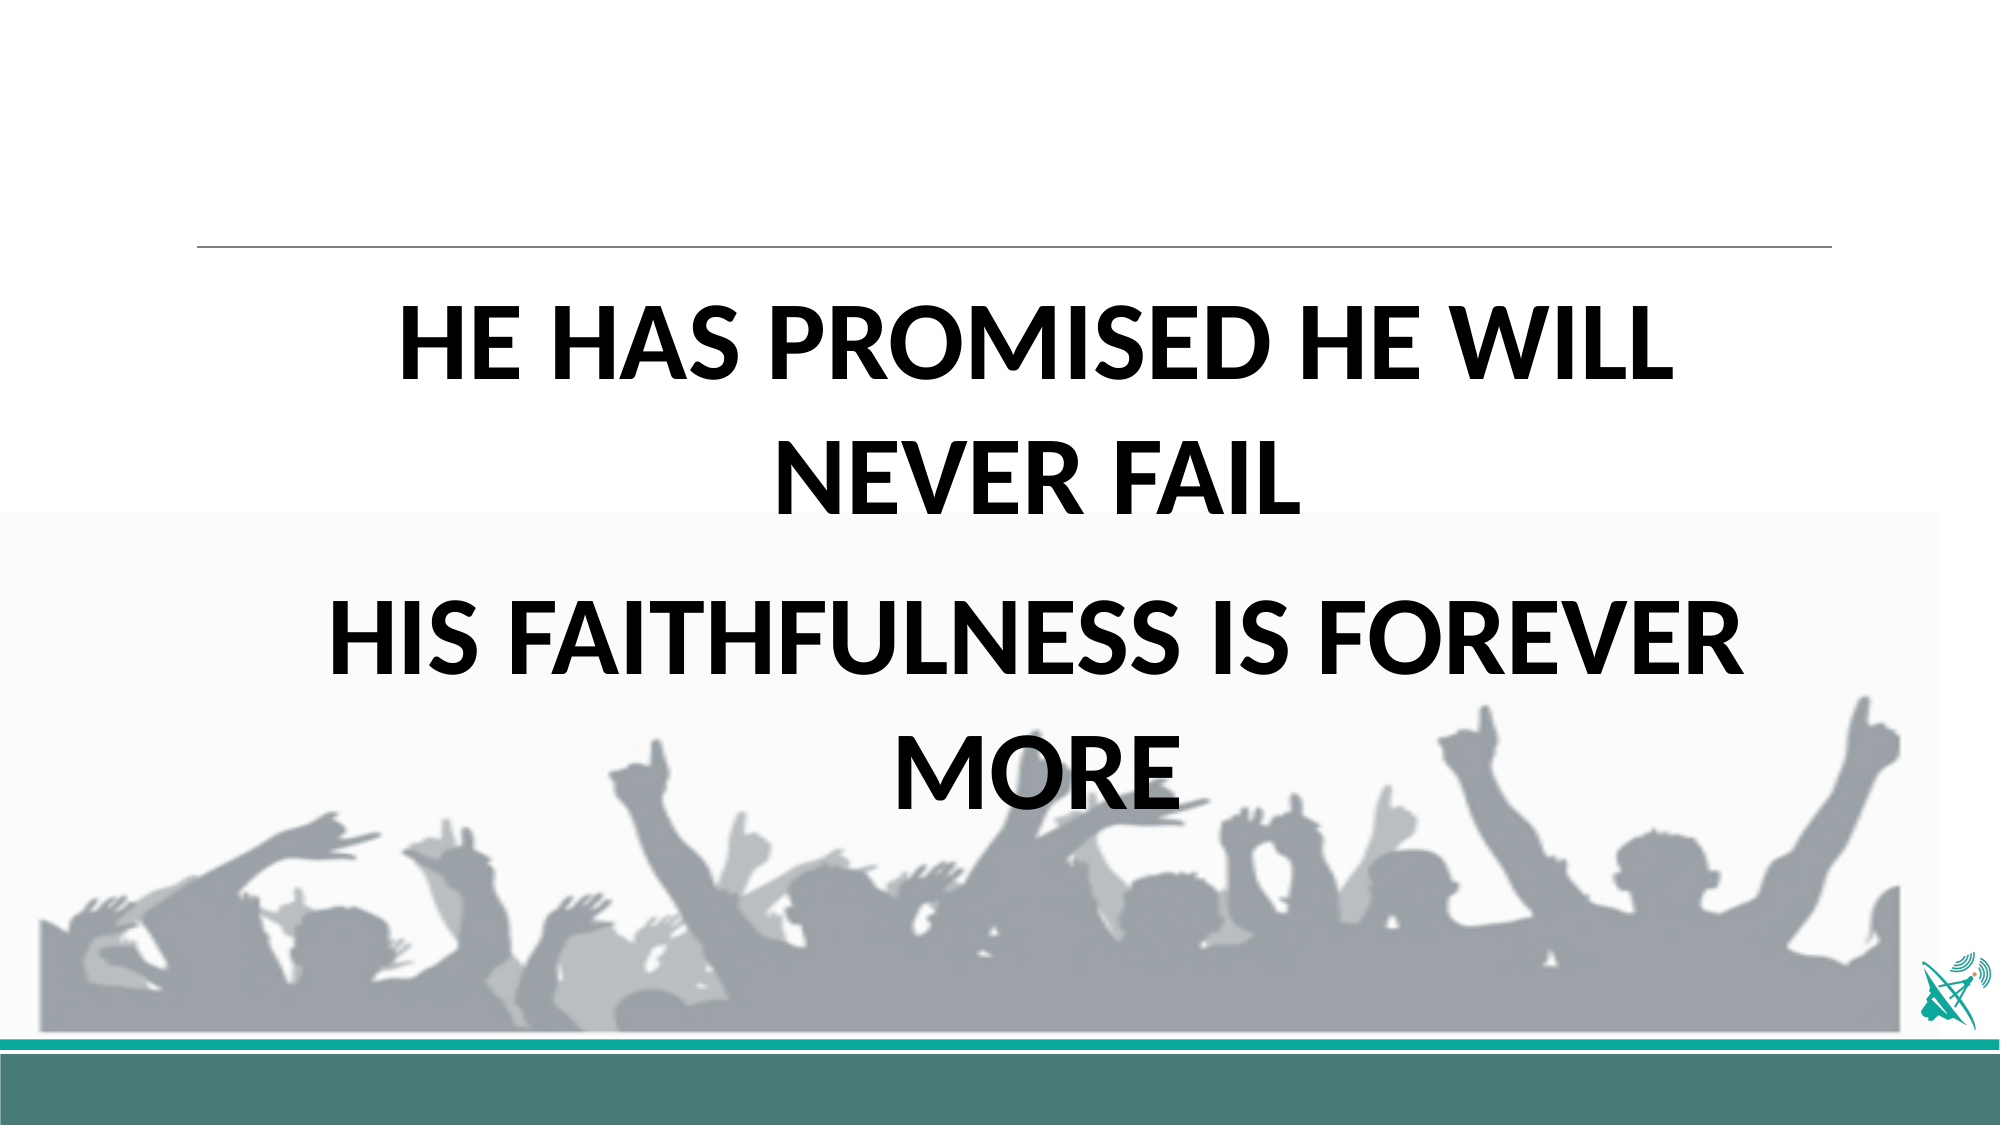

#
HE HAS PROMISED HE WILL NEVER FAIL
HIS FAITHFULNESS IS FOREVER MORE